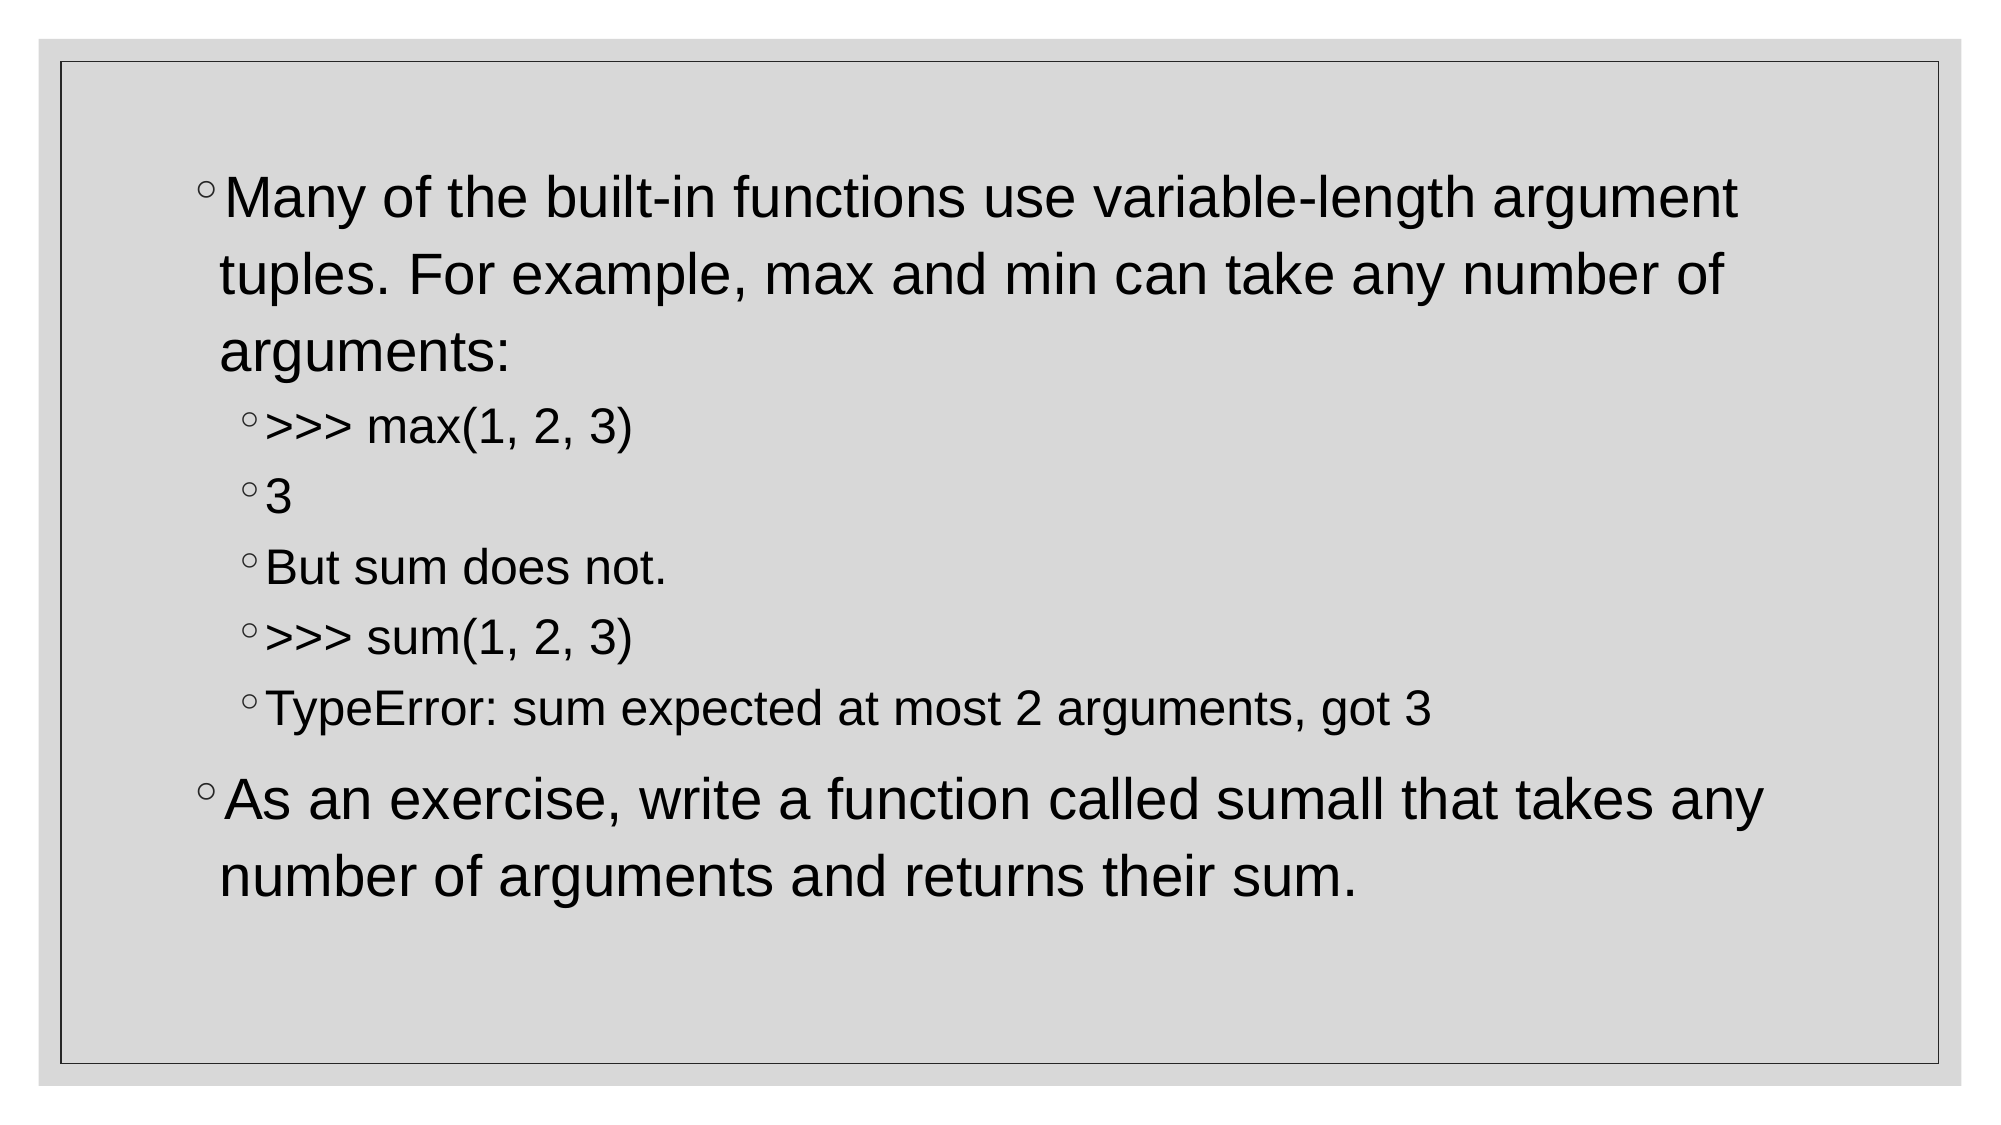

Many of the built-in functions use variable-length argument tuples. For example, max and min can take any number of arguments:
>>> max(1, 2, 3)
3
But sum does not.
>>> sum(1, 2, 3)
TypeError: sum expected at most 2 arguments, got 3
As an exercise, write a function called sumall that takes any number of arguments and returns their sum.